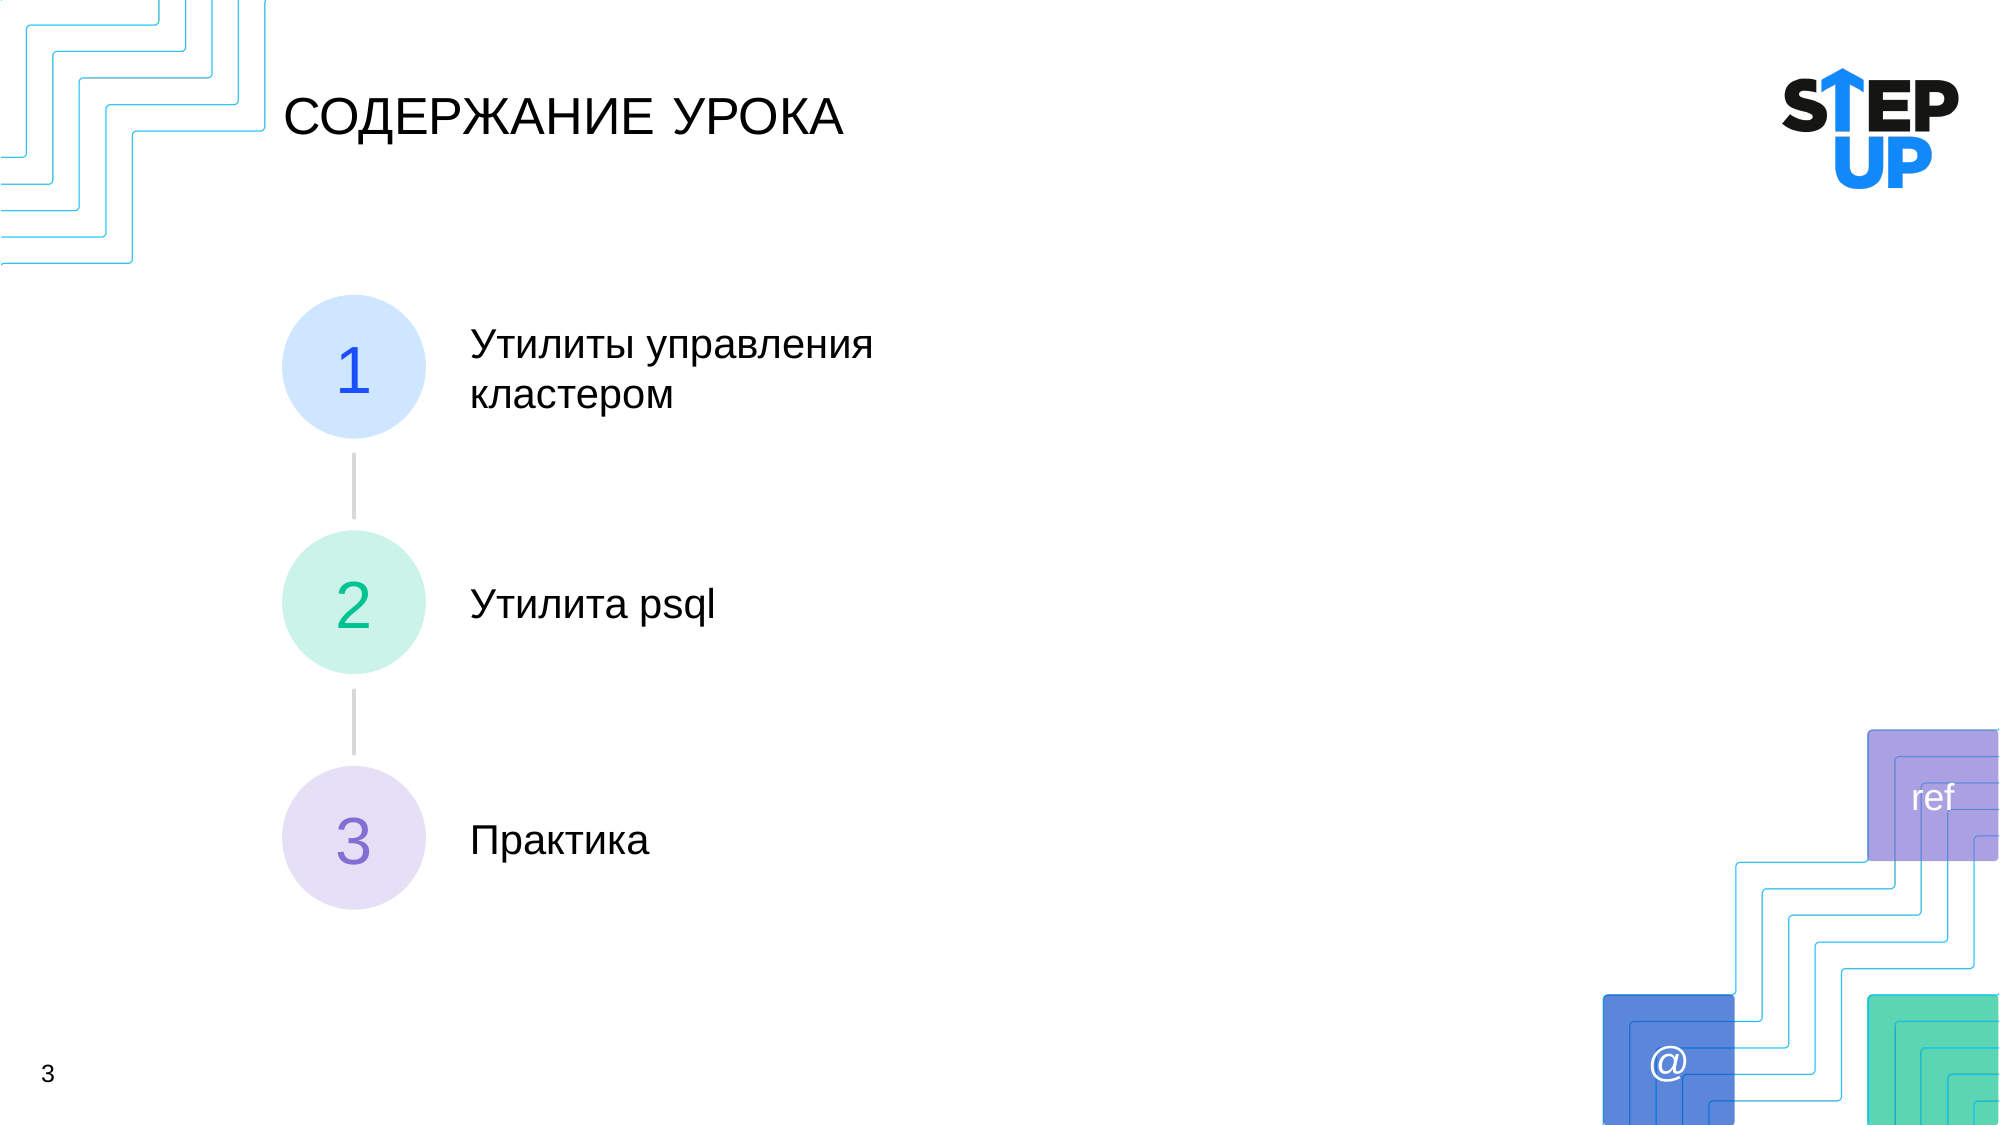

# СОДЕРЖАНИЕ УРОКА
1
Утилиты управления кластером
2
Утилита psql

3
Практика
3